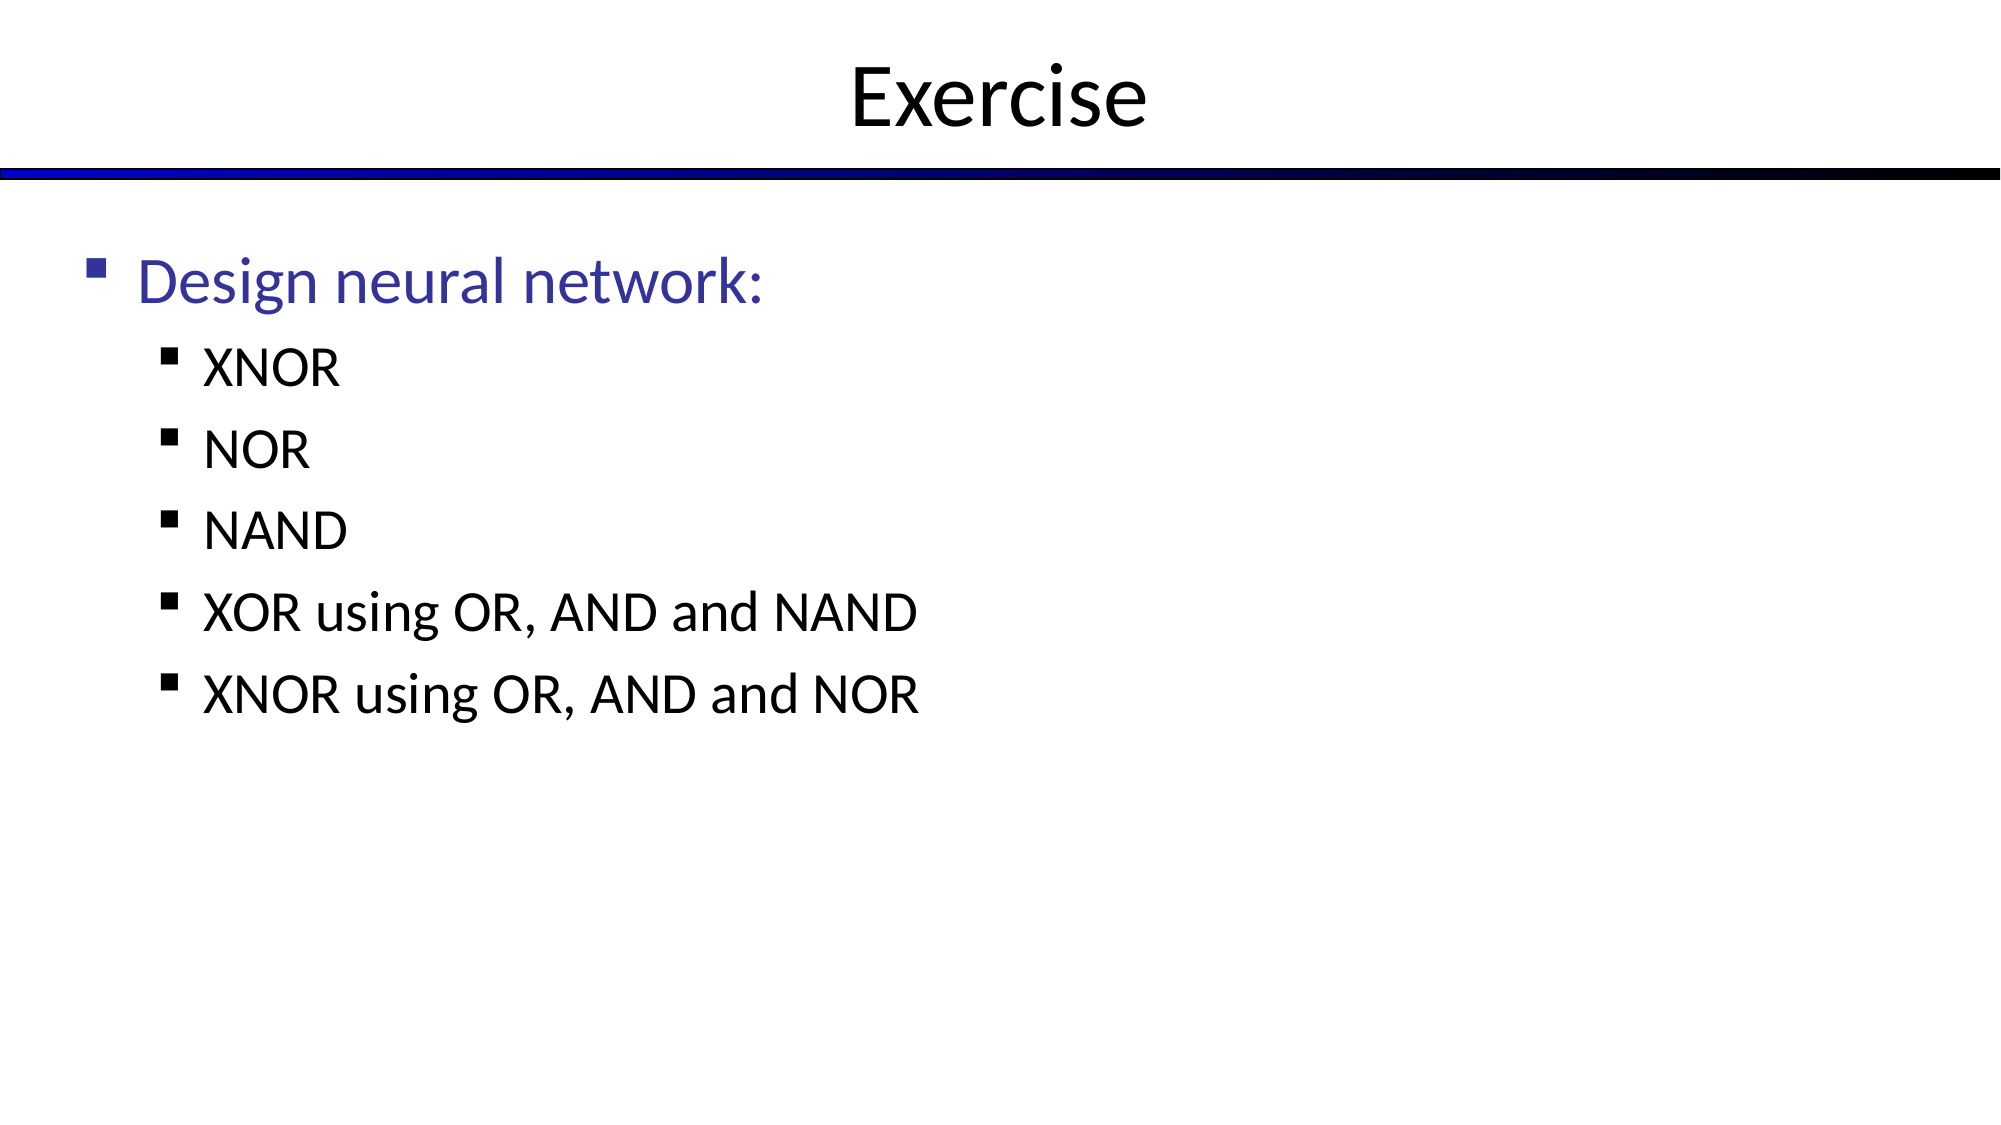

# Exercise
Design neural network:
XNOR
NOR
NAND
XOR using OR, AND and NAND
XNOR using OR, AND and NOR